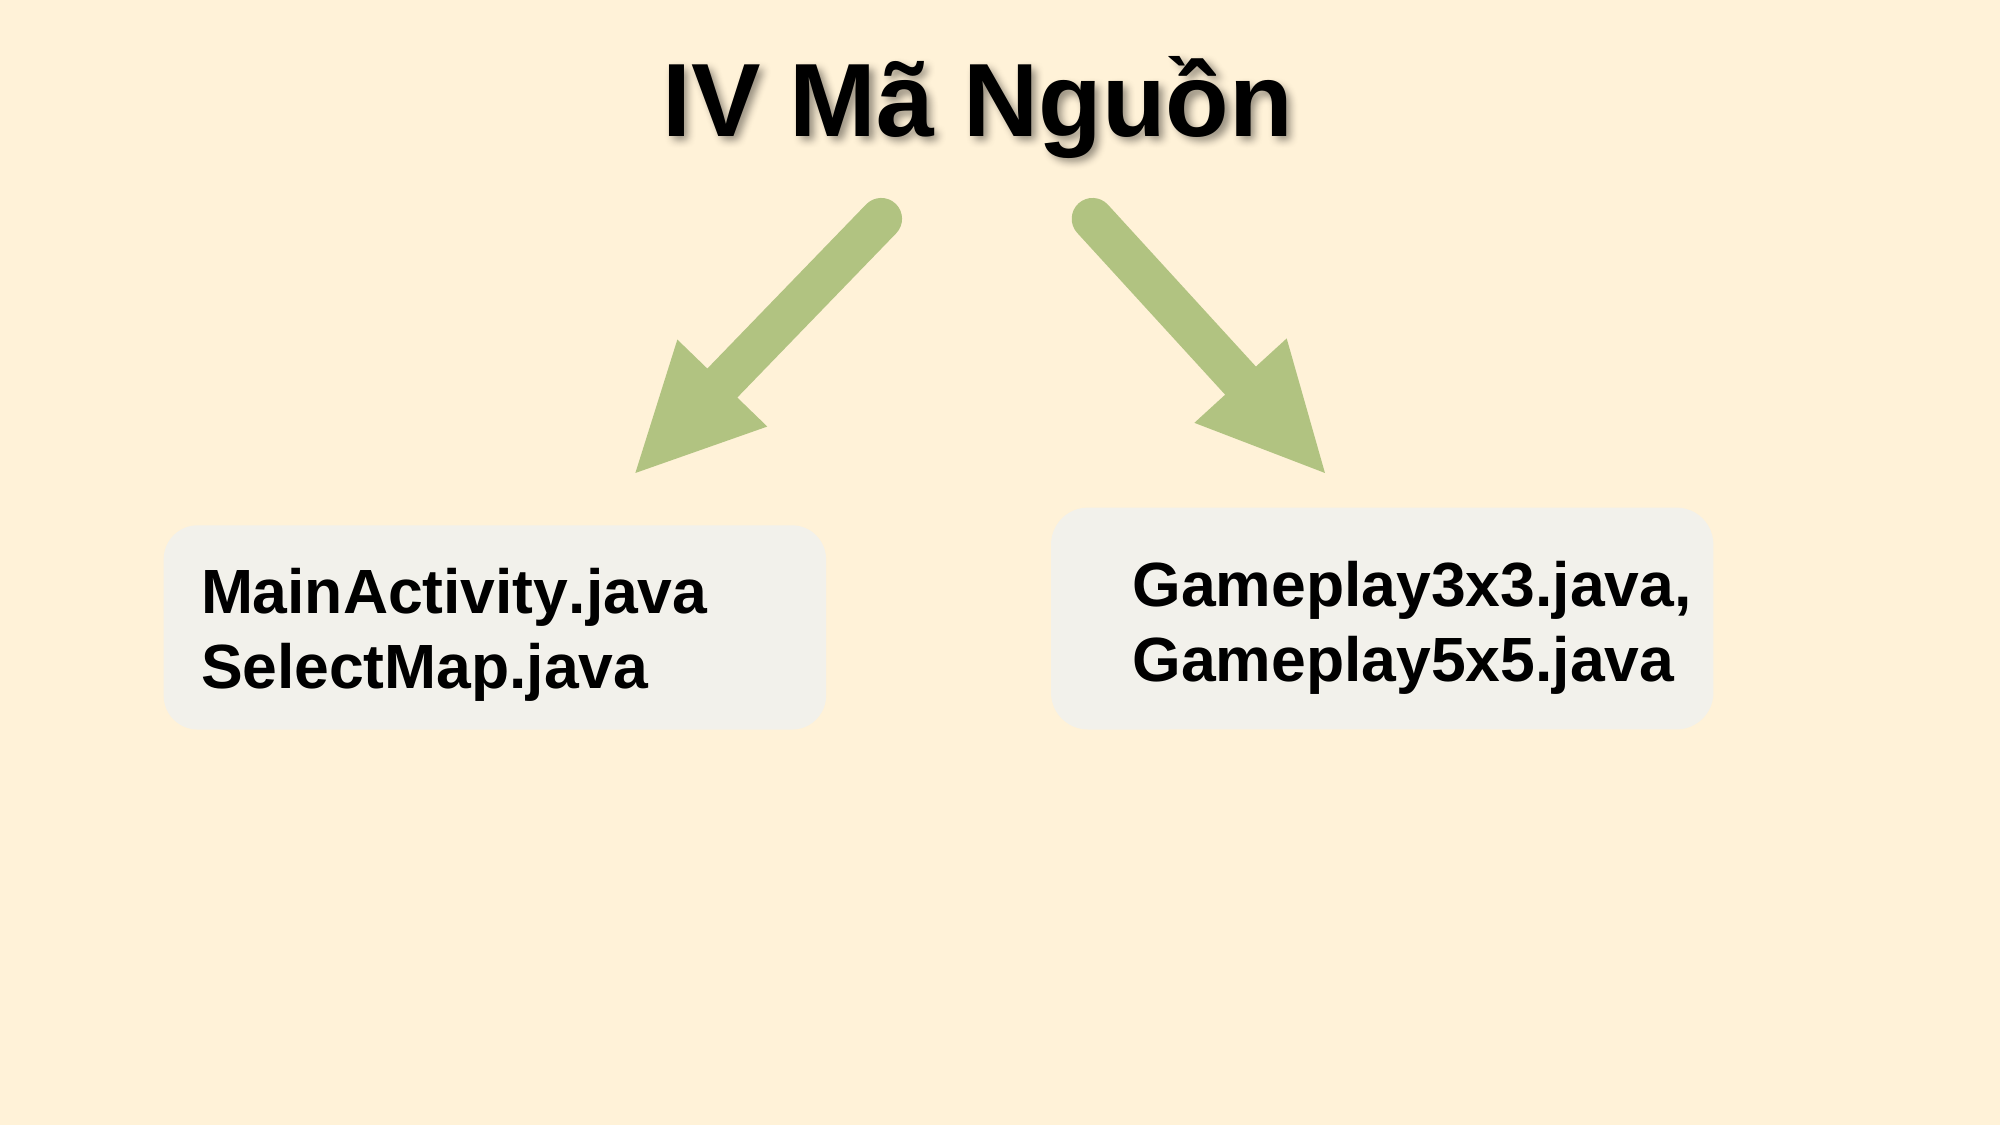

IV Mã Nguồn

Gameplay3x3.java, Gameplay5x5.java
MainActivity.java
SelectMap.java